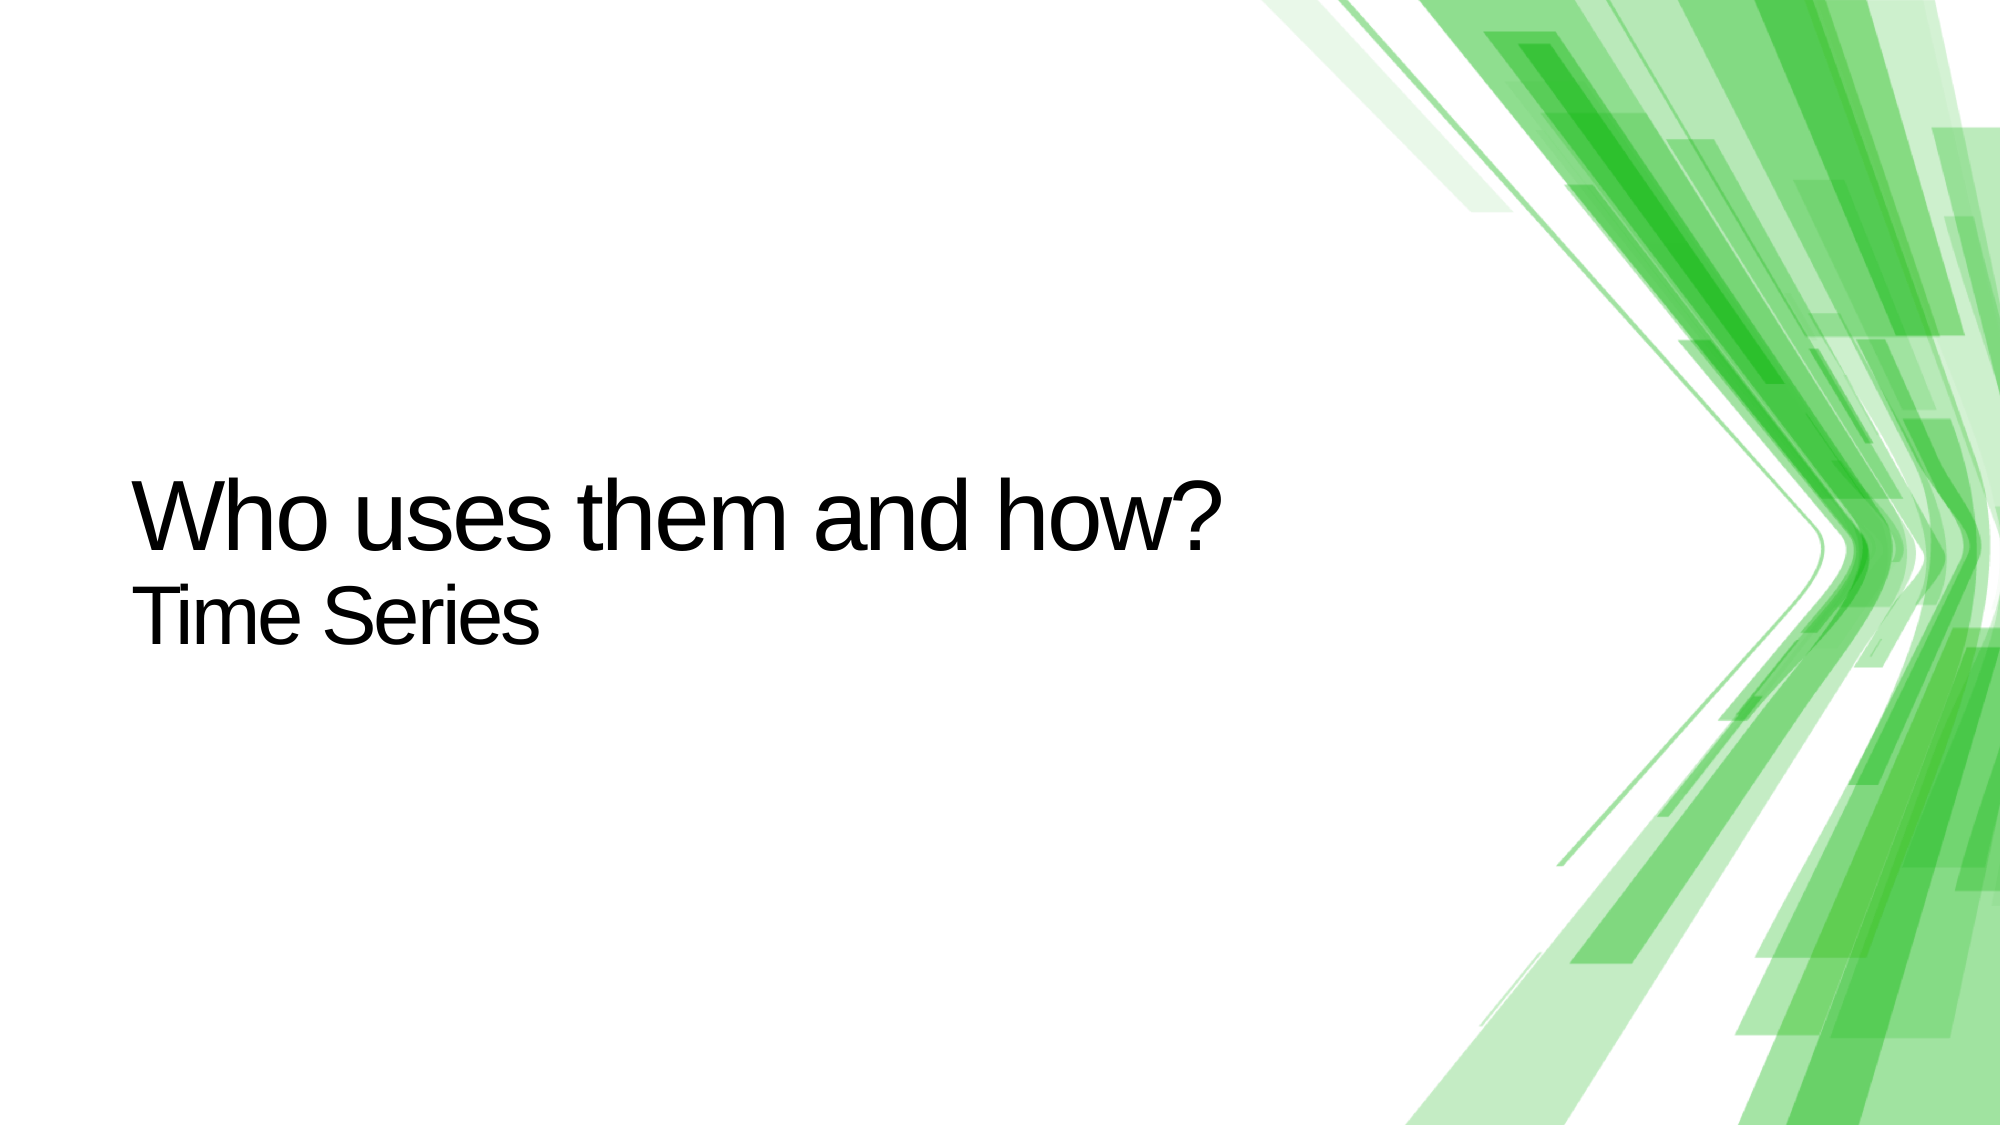

# Who uses them and how? Time Series